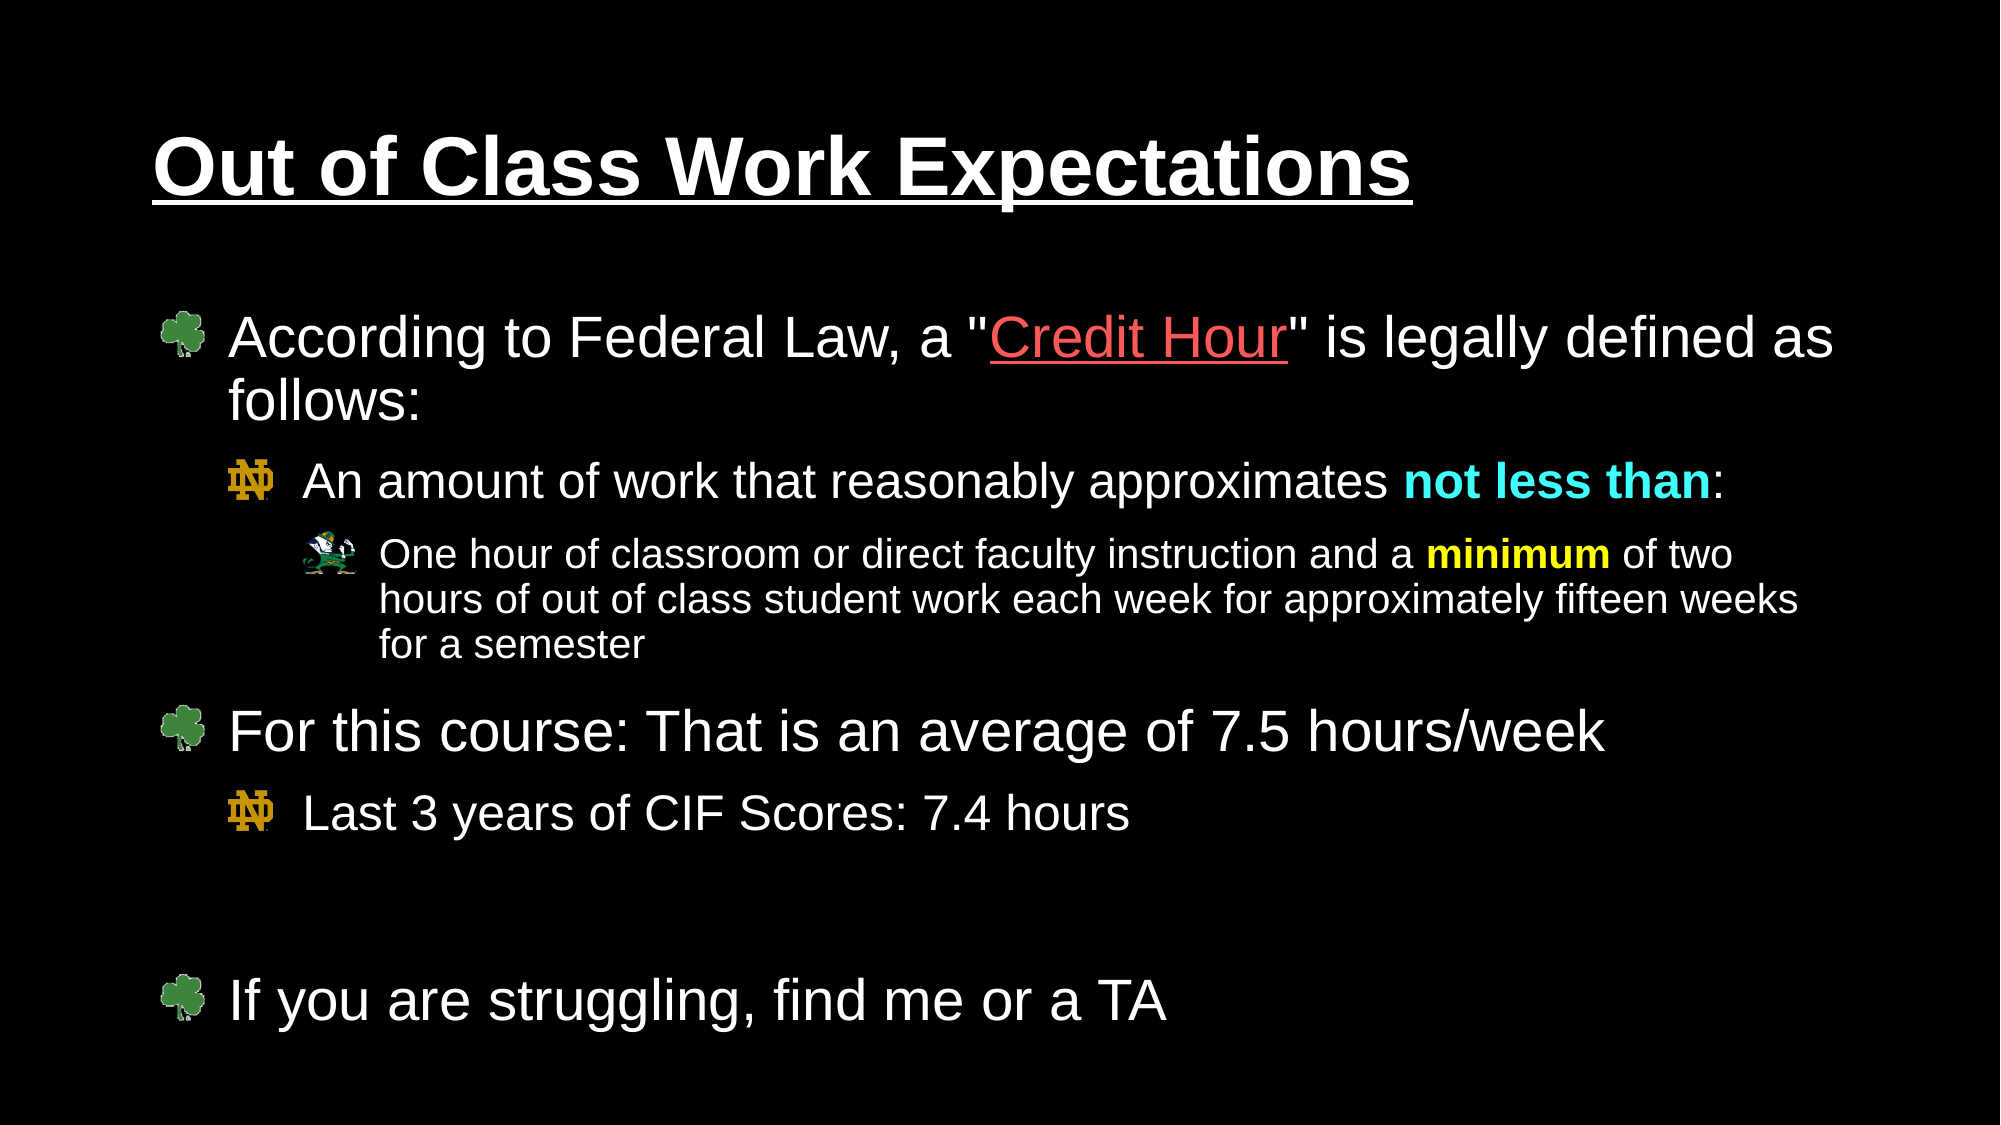

# Out of Class Work Expectations
According to Federal Law, a "Credit Hour" is legally defined as follows:
An amount of work that reasonably approximates not less than:
One hour of classroom or direct faculty instruction and a minimum of two hours of out of class student work each week for approximately fifteen weeks for a semester
For this course: That is an average of 7.5 hours/week
Last 3 years of CIF Scores: 7.4 hours

If you are struggling, find me or a TA